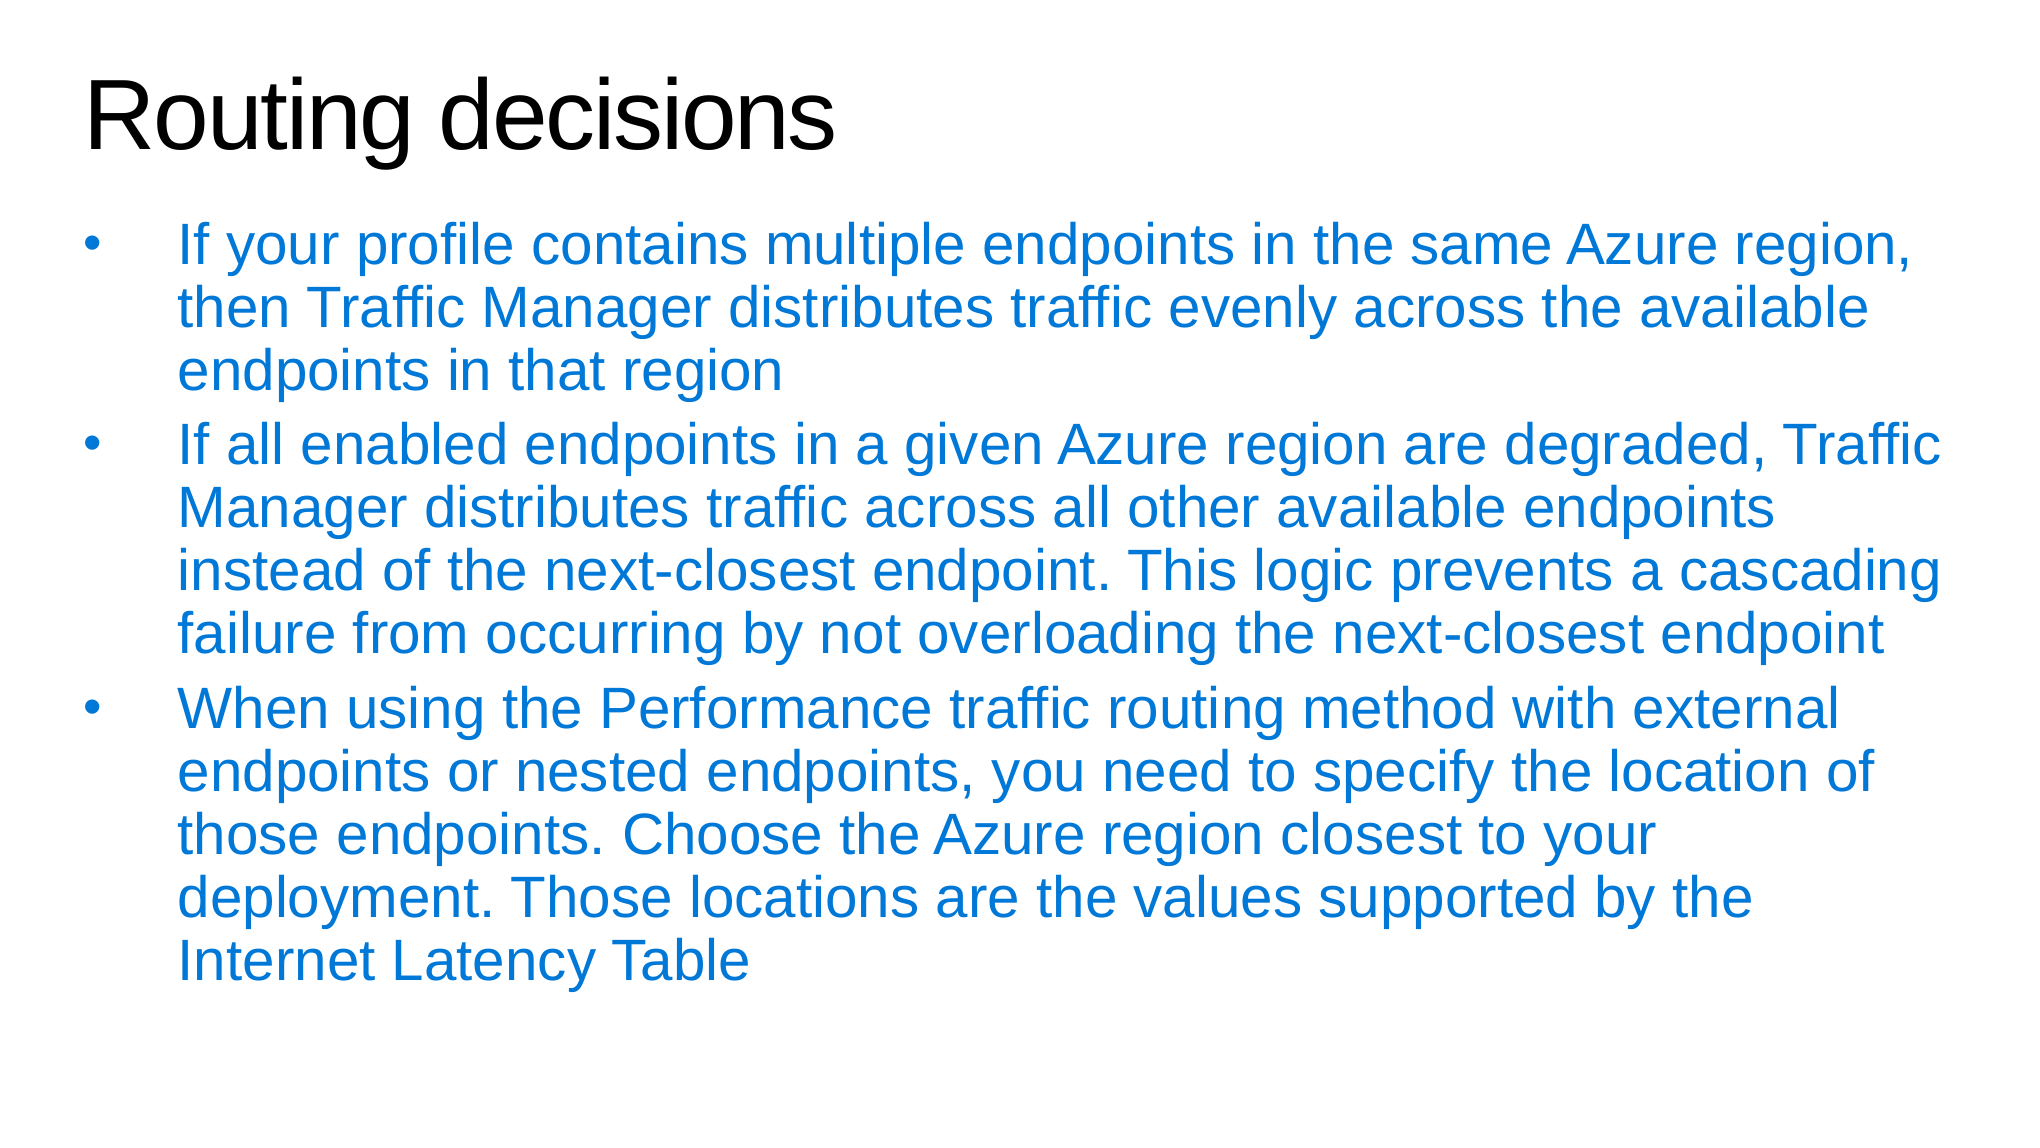

# Routing decisions
If your profile contains multiple endpoints in the same Azure region, then Traffic Manager distributes traffic evenly across the available endpoints in that region
If all enabled endpoints in a given Azure region are degraded, Traffic Manager distributes traffic across all other available endpoints instead of the next-closest endpoint. This logic prevents a cascading failure from occurring by not overloading the next-closest endpoint
When using the Performance traffic routing method with external endpoints or nested endpoints, you need to specify the location of those endpoints. Choose the Azure region closest to your deployment. Those locations are the values supported by the Internet Latency Table